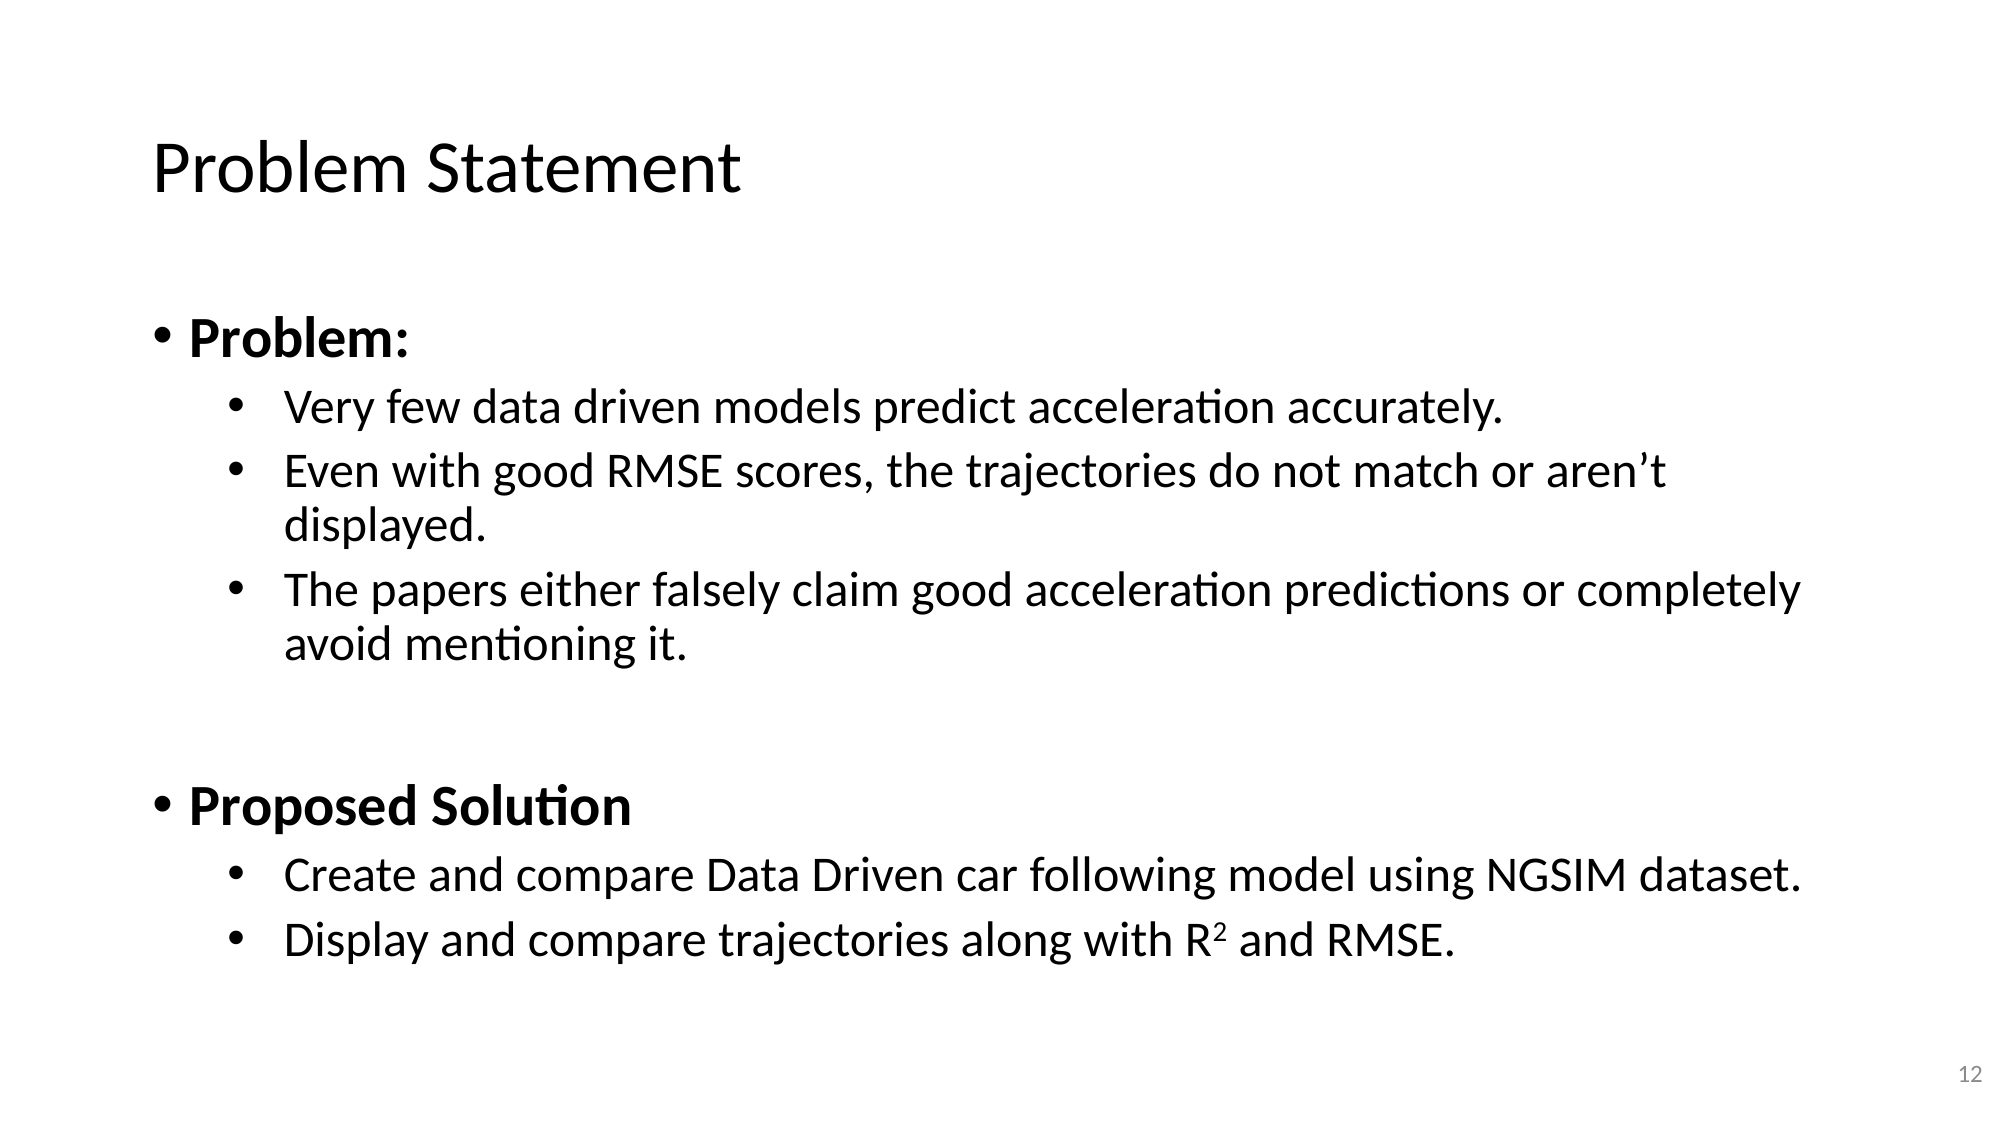

# Problem Statement
Problem:
Very few data driven models predict acceleration accurately.
Even with good RMSE scores, the trajectories do not match or aren’t displayed.
The papers either falsely claim good acceleration predictions or completely avoid mentioning it.

Proposed Solution
Create and compare Data Driven car following model using NGSIM dataset.
Display and compare trajectories along with R2 and RMSE.

12